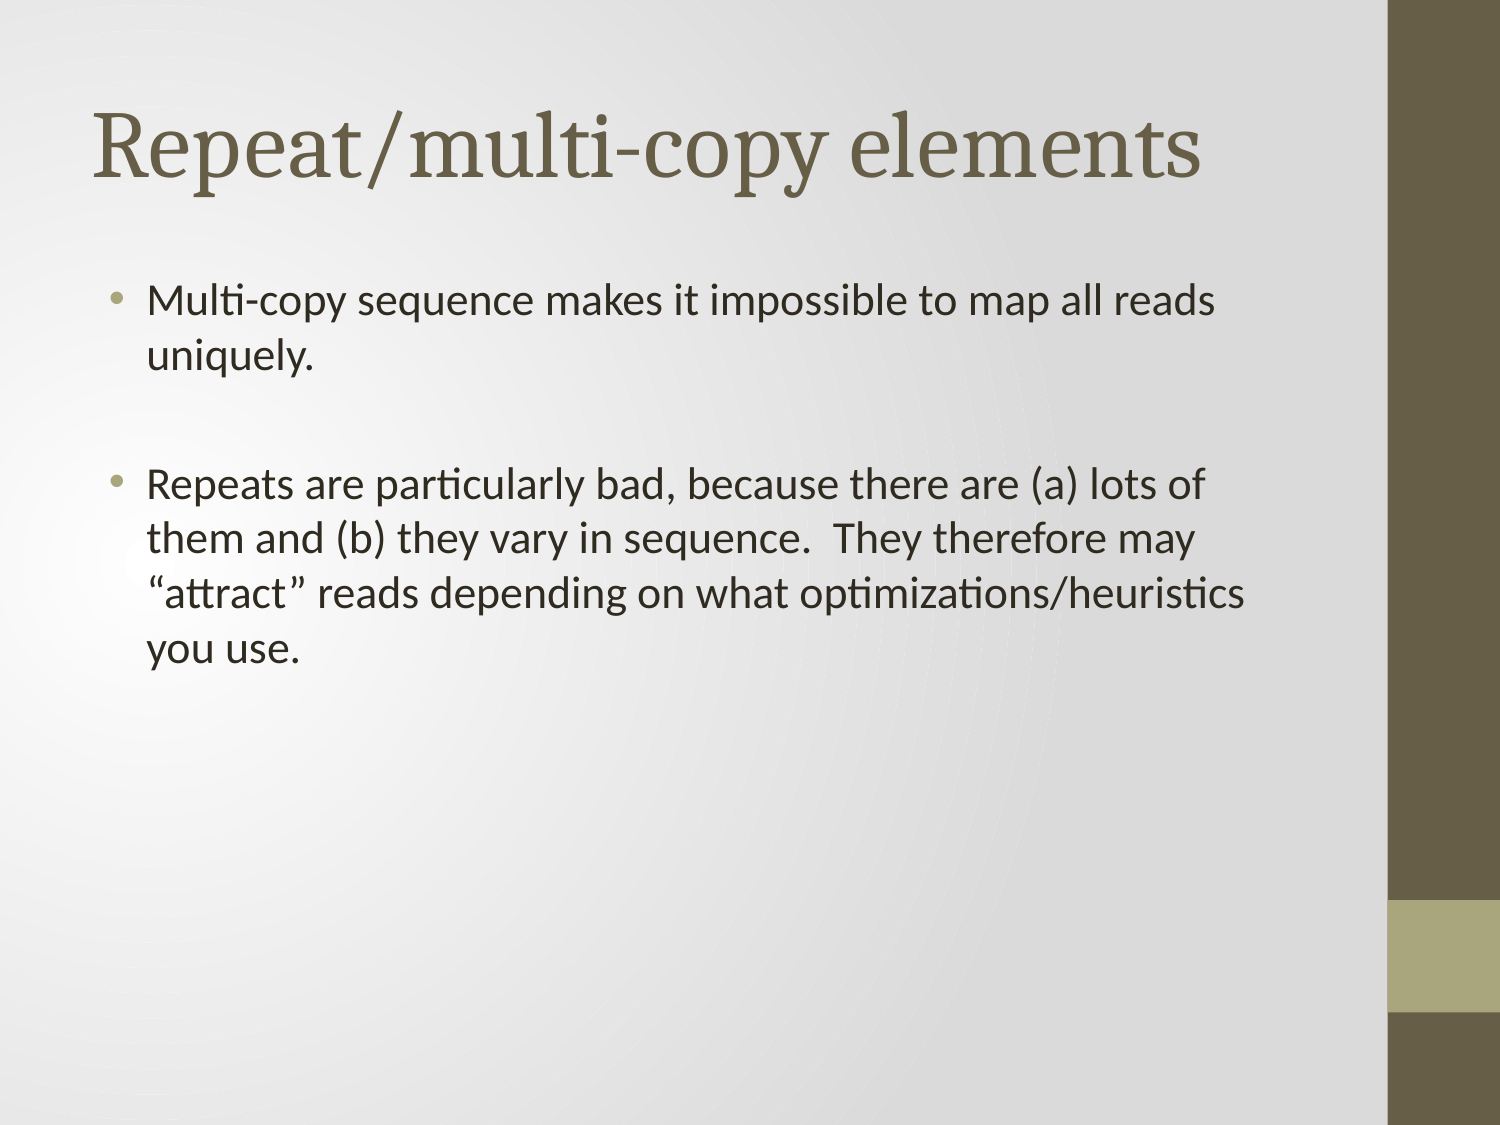

# Repeat/multi-copy elements
Multi-copy sequence makes it impossible to map all reads uniquely.

Repeats are particularly bad, because there are (a) lots of them and (b) they vary in sequence.  They therefore may “attract” reads depending on what optimizations/heuristics you use.